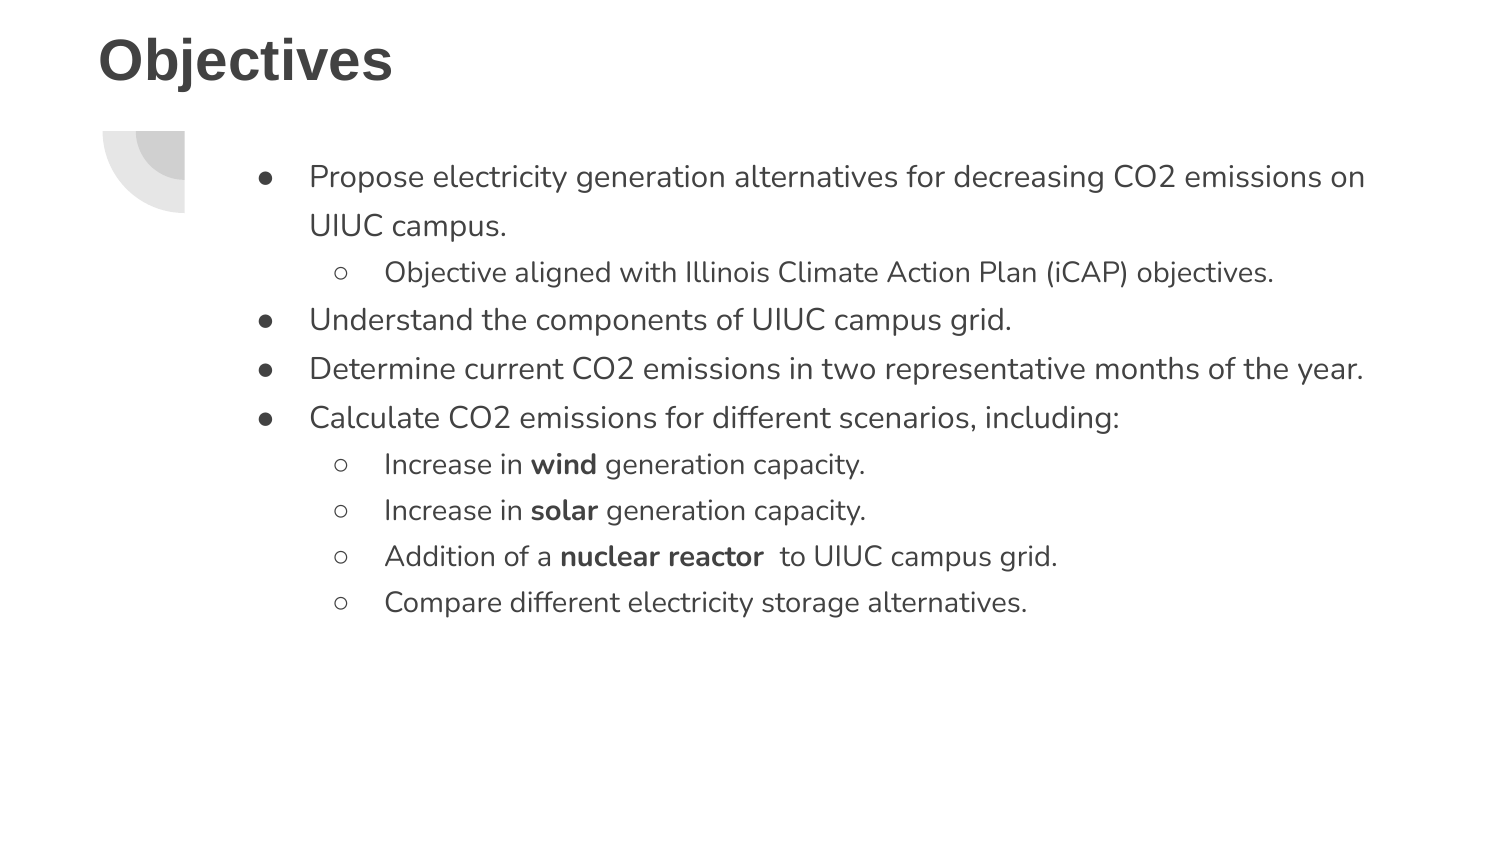

# Objectives
Propose electricity generation alternatives for decreasing CO2 emissions on UIUC campus.
Objective aligned with Illinois Climate Action Plan (iCAP) objectives.
Understand the components of UIUC campus grid.
Determine current CO2 emissions in two representative months of the year.
Calculate CO2 emissions for different scenarios, including:
Increase in wind generation capacity.
Increase in solar generation capacity.
Addition of a nuclear reactor  to UIUC campus grid.
Compare different electricity storage alternatives.